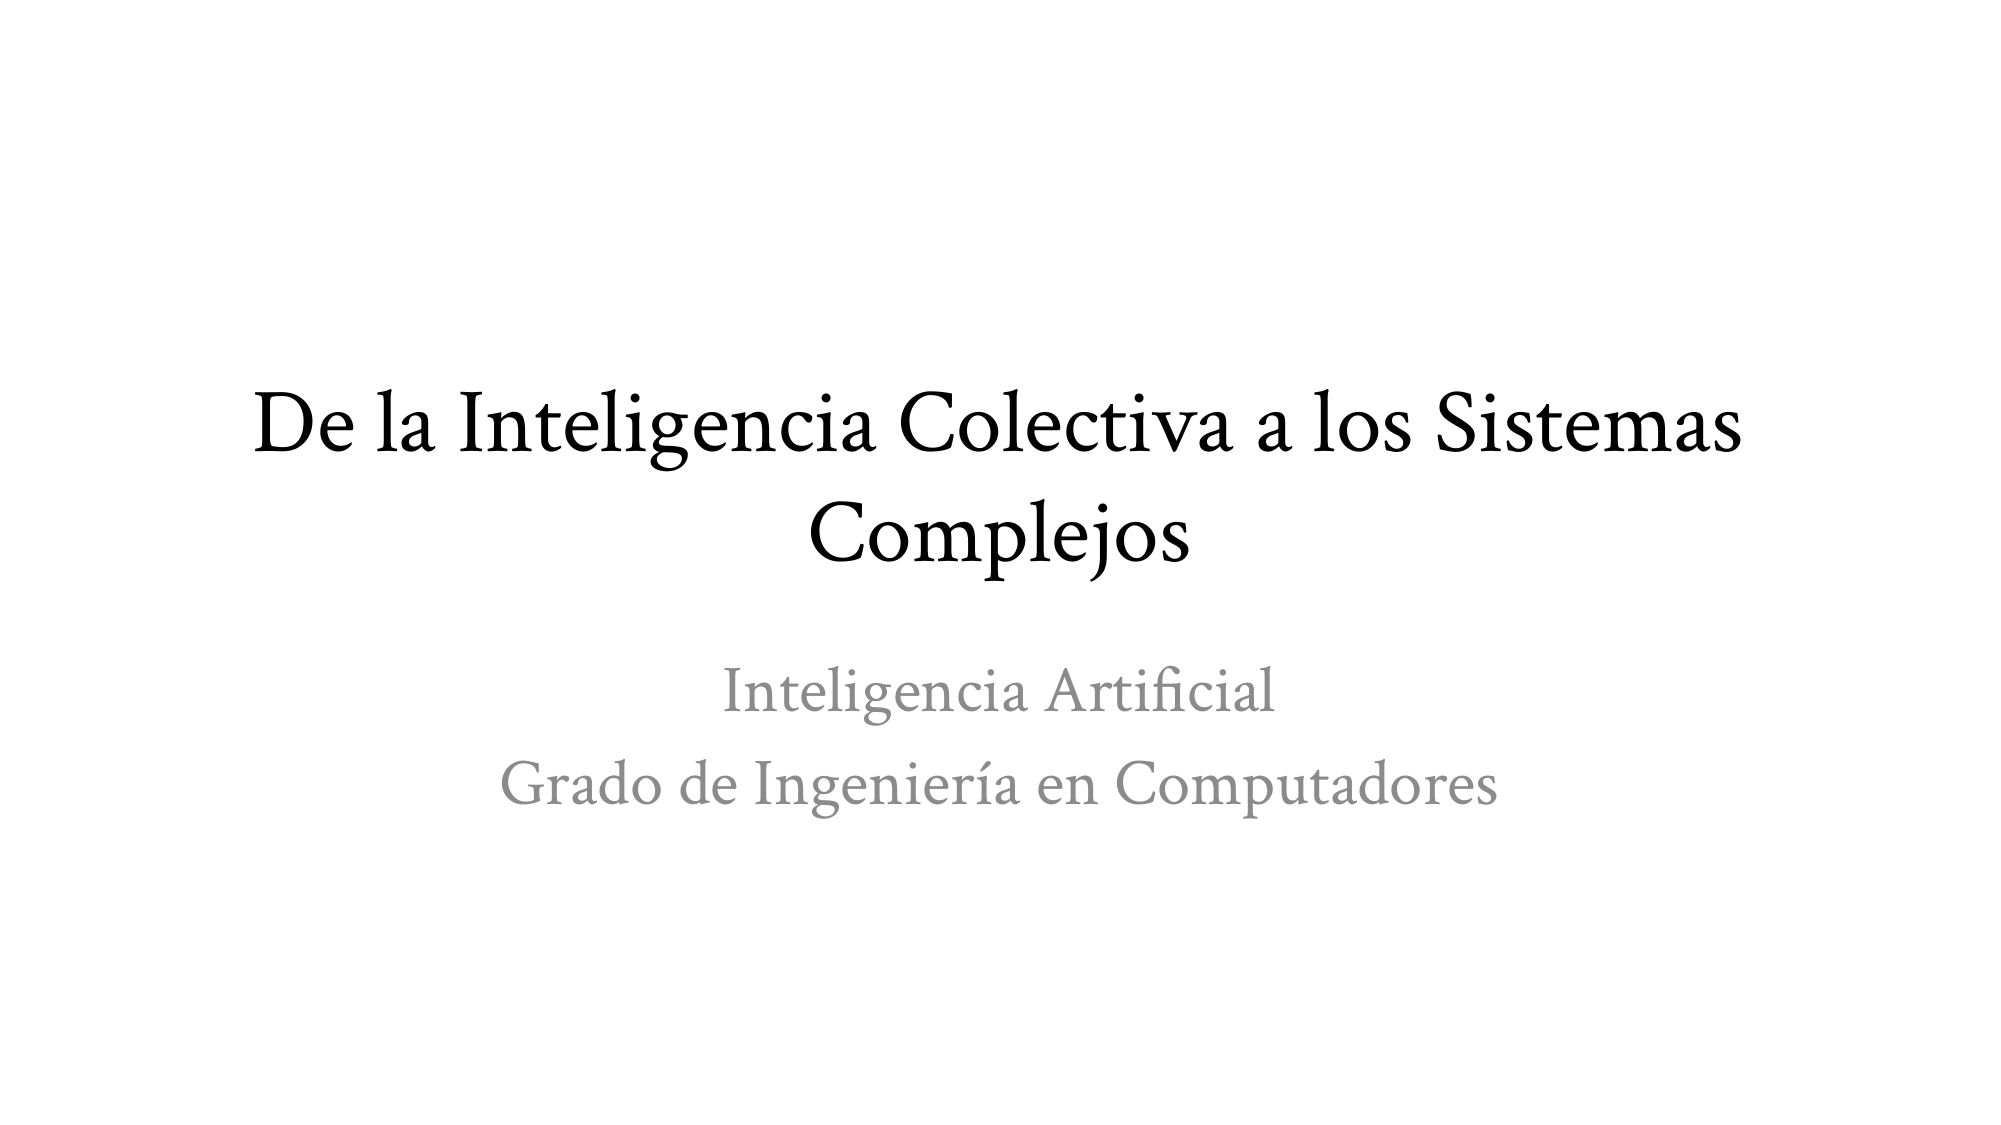

# De la Inteligencia Colectiva a los Sistemas Complejos
Inteligencia Artificial
Grado de Ingeniería en Computadores